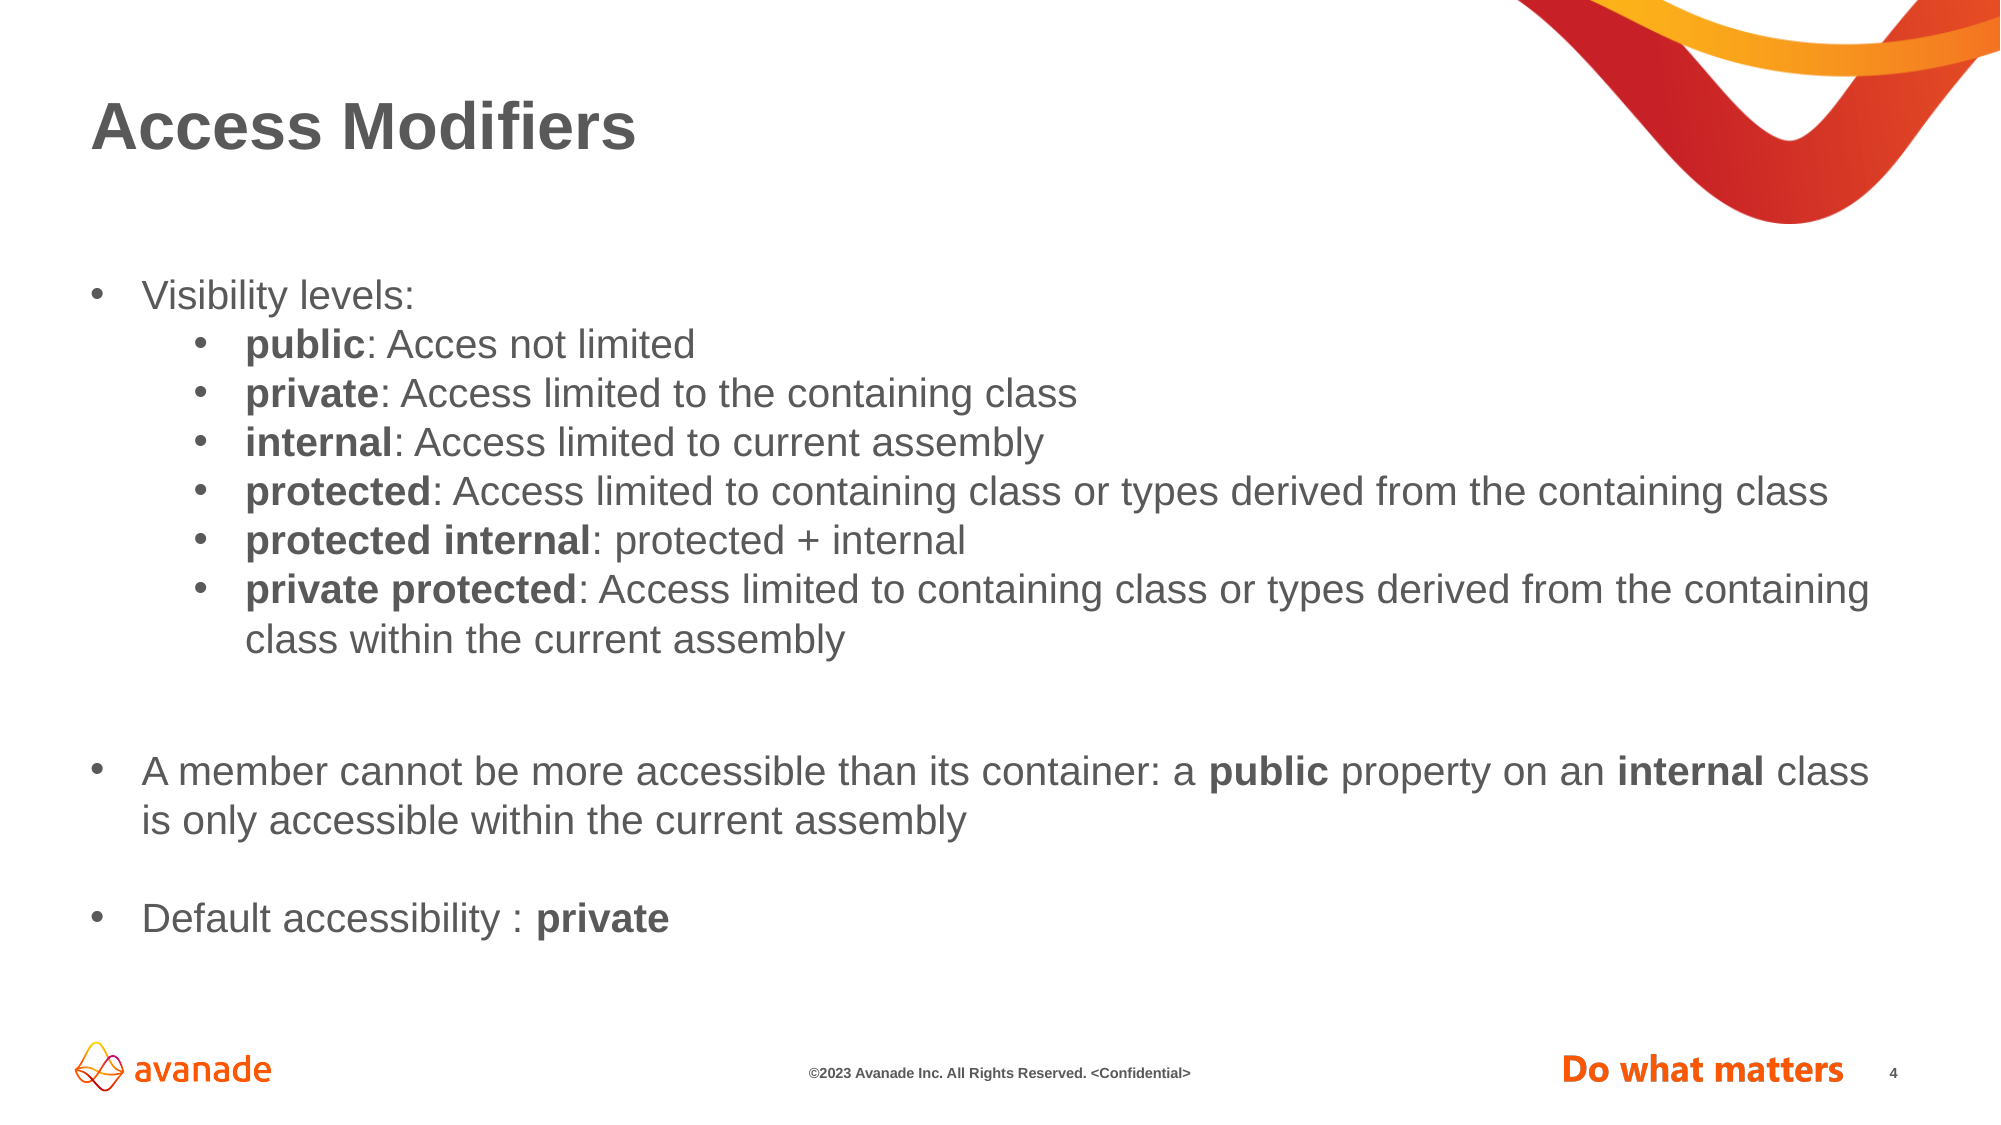

# Access Modifiers
Visibility levels:
public: Acces not limited
private: Access limited to the containing class
internal: Access limited to current assembly
protected: Access limited to containing class or types derived from the containing class
protected internal: protected + internal
private protected: Access limited to containing class or types derived from the containing class within the current assembly

A member cannot be more accessible than its container: a public property on an internal class is only accessible within the current assembly

Default accessibility : private

4